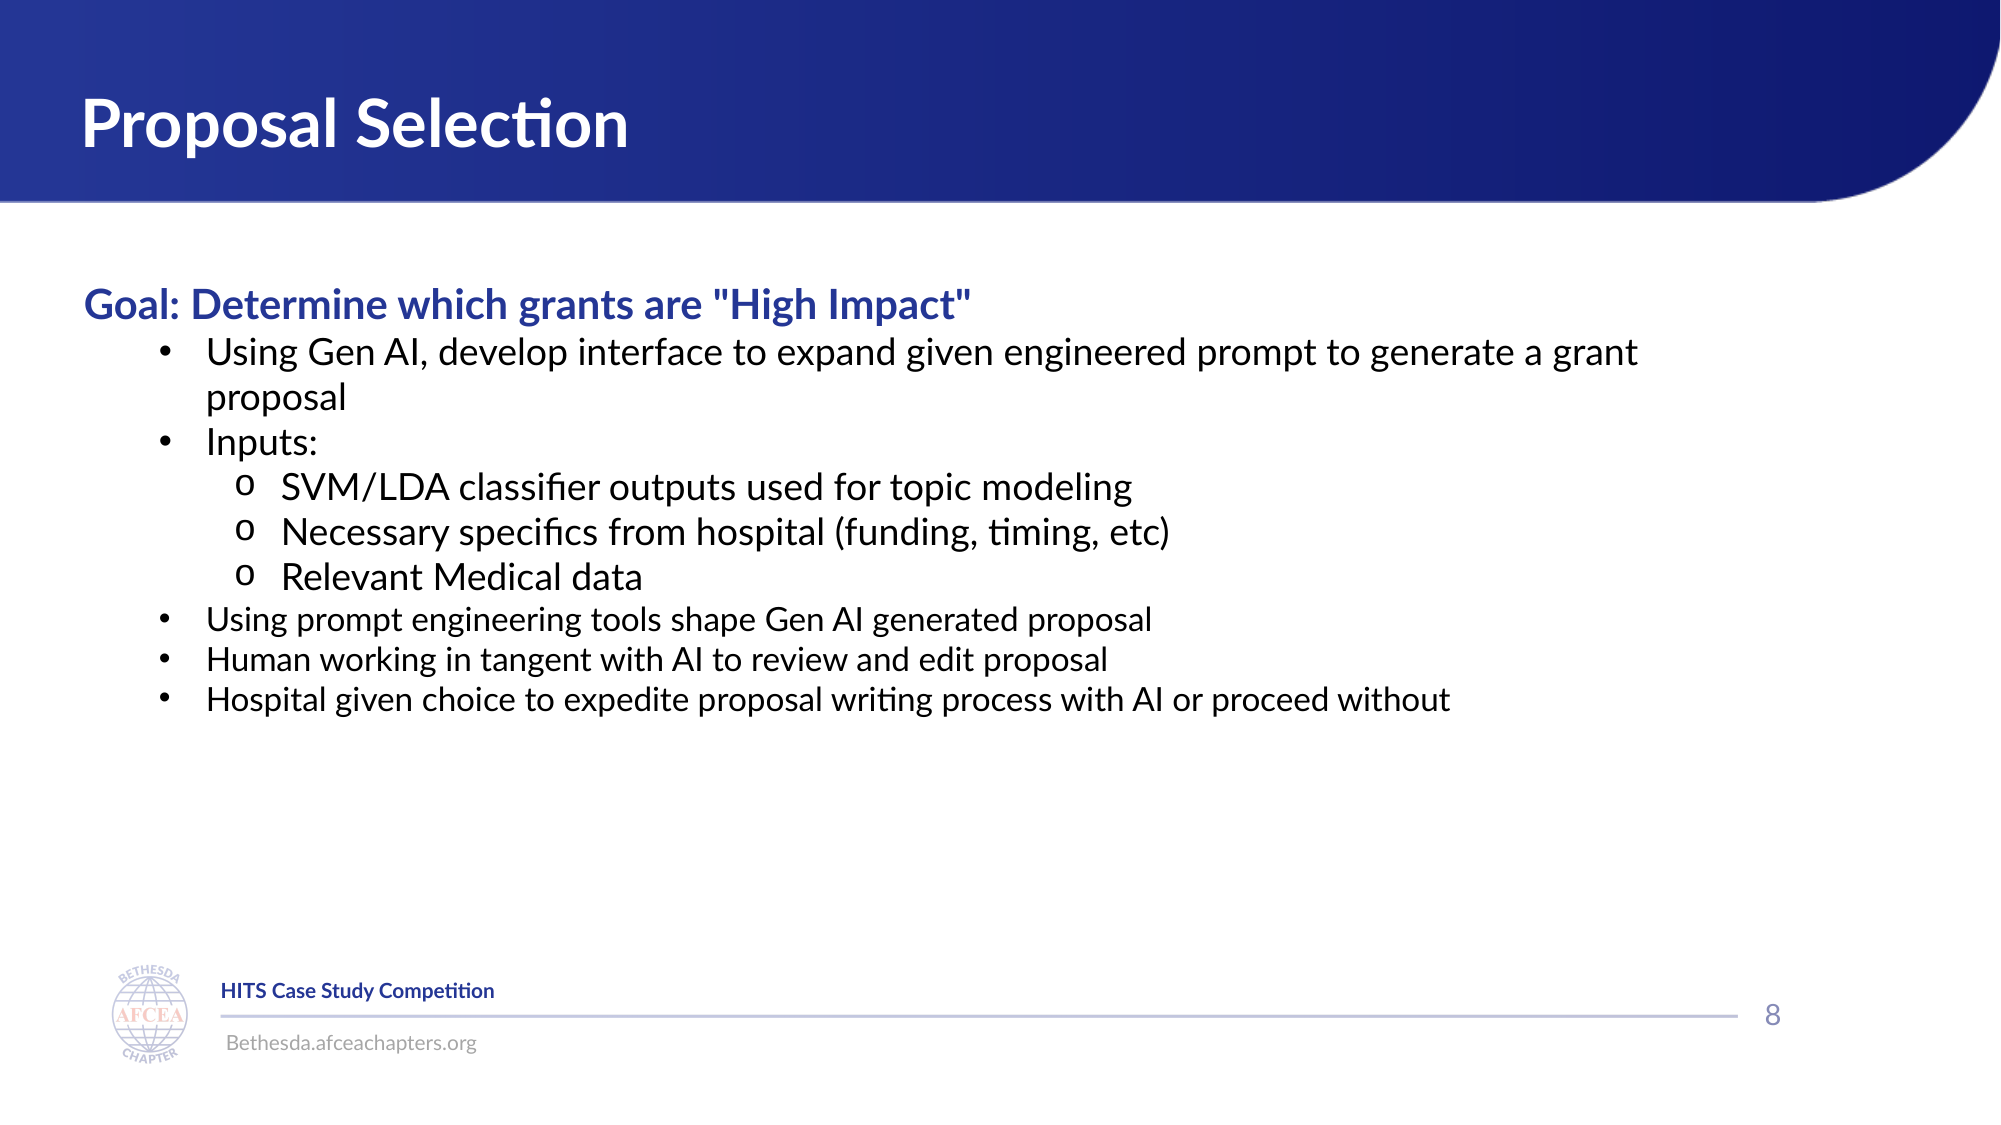

Proposal Selection
Goal: Determine which grants are "High Impact"
Using Gen AI, develop interface to expand given engineered prompt to generate a grant proposal
Inputs:
SVM/LDA classifier outputs used for topic modeling
Necessary specifics from hospital (funding, timing, etc)
Relevant Medical data
Using prompt engineering tools shape Gen AI generated proposal
Human working in tangent with AI to review and edit proposal
Hospital given choice to expedite proposal writing process with AI or proceed without

8